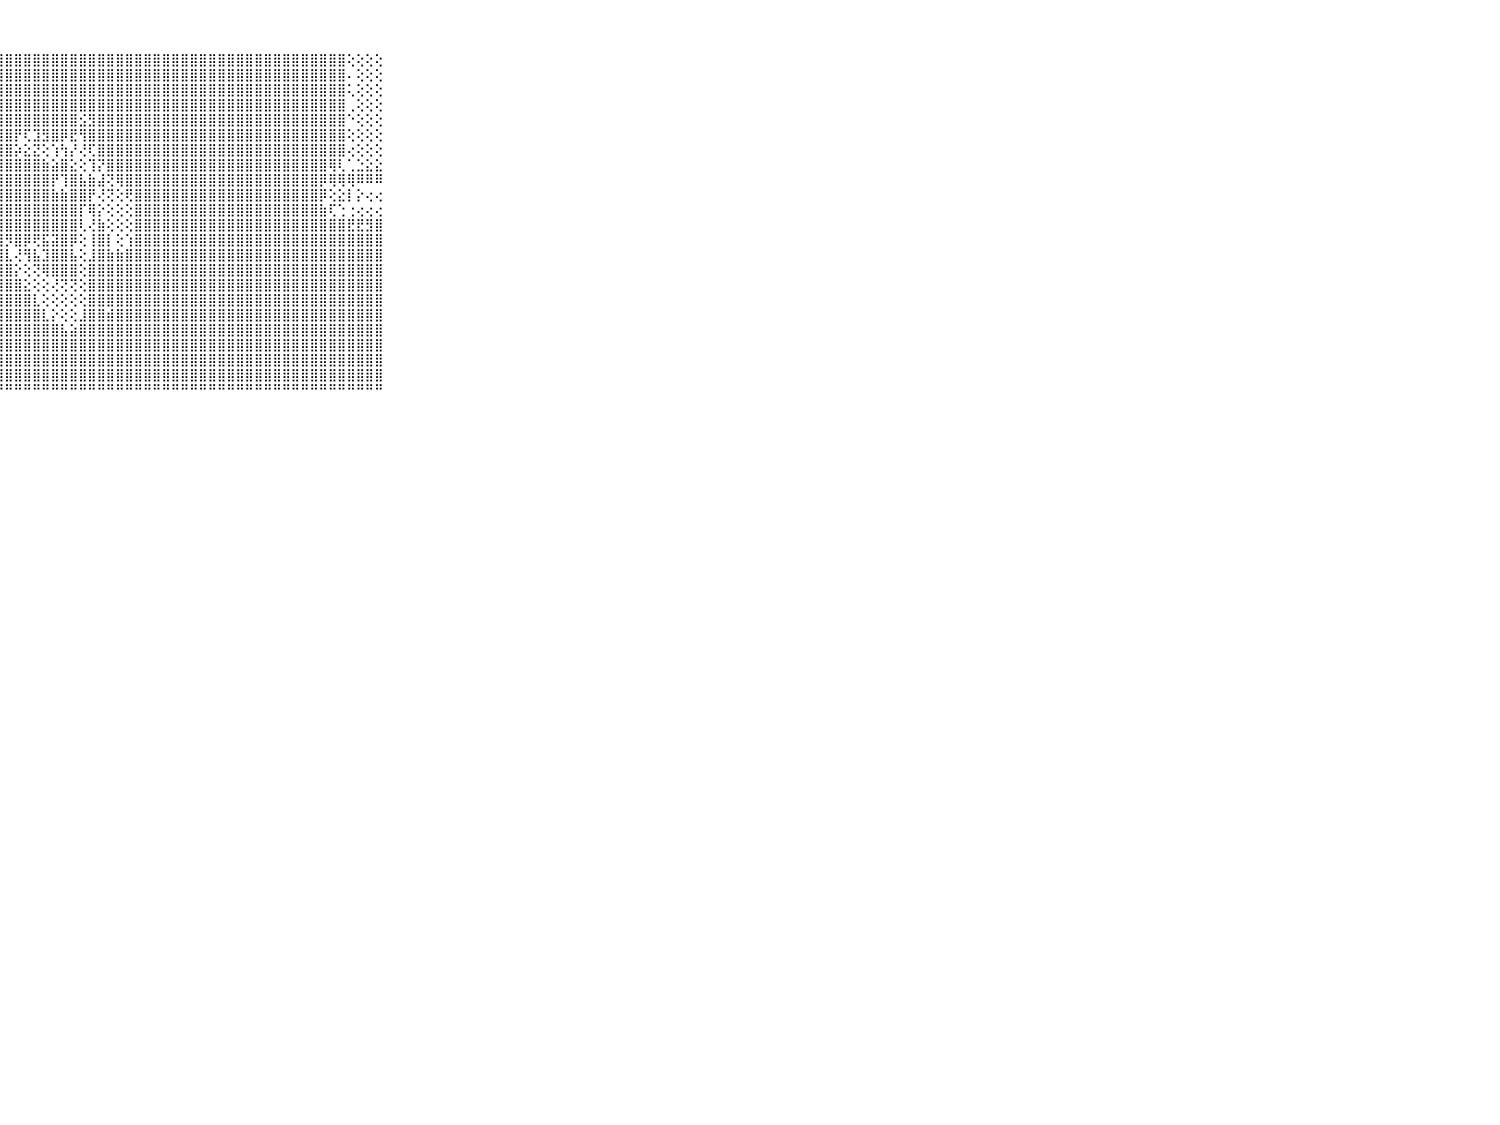

⠀⠀⠀⠀⠀⠀⠀⠀⠀⠀⠀⠀⠁⠀⢕⠑⢸⣿⣿⣿⣿⣿⣿⣿⣿⣿⣿⣿⣿⣿⣿⣿⣿⣿⣿⣿⣿⣿⣿⣿⣿⣿⣿⣿⣿⣿⣿⣿⣿⣿⣿⣿⣿⣿⣿⣿⣿⣿⣿⣿⣿⣿⣿⣿⣿⢕⢕⢕⢕⠀⠀⠀⠀⠀⠀⠀⠀⠀⠀⠀⠀
⠀⠀⠀⠀⠀⠀⠀⠀⠀⠀⠀⠀⠀⠀⠁⠀⢸⣿⣿⣿⣿⣿⣿⣿⣿⣿⣿⣿⣿⣿⣿⣿⣿⣿⣿⣿⣿⣿⣿⣿⣿⣿⣿⣿⣿⣿⣿⣿⣿⣿⣿⣿⣿⣿⣿⣿⣿⣿⣿⣿⣿⣿⣿⣿⣿⠄⢕⢕⢕⠀⠀⠀⠀⠀⠀⠀⠀⠀⠀⠀⠀
⠀⠀⠀⠀⠀⠀⠀⠀⠀⠀⠀⠀⢀⠄⠀⠀⢸⣿⣿⣿⣿⣿⣿⣿⣿⣿⣿⣿⣿⣿⣿⣿⣿⣿⣿⣿⣿⣿⣿⣿⣿⣿⣿⣿⣿⣿⣿⣿⣿⣿⣿⣿⣿⣿⣿⣿⣿⣿⣿⣿⣿⣿⣿⣿⣿⢅⢕⢕⢕⠀⠀⠀⠀⠀⠀⠀⠀⠀⠀⠀⠀
⠀⠀⠀⠀⠀⠀⠀⠀⠀⠀⠀⢄⠀⠁⠀⠀⢸⣿⣿⣿⣿⣿⣿⣿⣿⣿⣿⣿⣿⣿⣿⣿⣿⣿⣿⣿⣿⣿⣿⣿⣿⣿⣿⣿⣿⣿⣿⣿⣿⣿⣿⣿⣿⣿⣿⣿⣿⣿⣿⣿⣿⣿⣿⣿⣿⢀⢕⢕⢕⠀⠀⠀⠀⠀⠀⠀⠀⠀⠀⠀⠀
⠀⠀⠀⠀⠀⠀⠀⠀⠀⠀⠀⢄⢄⢄⢀⢅⢸⣿⣿⣿⣿⣿⣿⣿⣿⣿⣿⣿⣿⣿⣿⣿⣿⣿⣿⣿⣪⣻⣿⣿⣿⣿⣿⣿⣿⣿⣿⣿⣿⣿⣿⣿⣿⣿⣿⣿⣿⣿⣿⣿⣿⣿⣿⣿⣿⠑⢕⢕⢕⠀⠀⠀⠀⠀⠀⠀⠀⠀⠀⠀⠀
⠀⠀⠀⠀⠀⠀⠀⠀⠀⠀⠀⢕⢕⢕⢕⠅⢸⣿⣿⣿⣿⣿⣿⣿⣿⣿⣿⣿⣿⡟⢏⣹⣻⣿⡿⣟⢻⣿⣿⣿⣿⣿⣿⣿⣿⣿⣿⣿⣿⣿⣿⣿⣿⣿⣿⣿⣿⣿⣿⣿⣿⣿⣿⣿⣿⢕⢕⢕⢕⠀⠀⠀⠀⠀⠀⠀⠀⠀⠀⠀⠀
⠀⠀⠀⠀⠀⠀⠀⠀⠀⠀⠀⢕⢕⢕⢕⠄⢸⣿⣿⣿⣿⣿⣿⣿⣿⣿⣿⣿⣿⡵⣕⣝⢕⢱⢳⡜⢜⢏⣿⣿⣿⣿⣿⣿⣿⣿⣿⣿⣿⣿⣿⣿⣿⣿⣿⣿⣿⣿⣿⣿⣿⣿⣿⣿⣿⢔⢕⢕⢕⠀⠀⠀⠀⠀⠀⠀⠀⠀⠀⠀⠀
⠀⠀⠀⠀⠀⠀⠀⠀⠀⠀⠀⢕⢕⢕⢕⠑⢕⣿⣿⣿⣿⣿⣿⣿⣿⣿⣿⣿⣿⣿⣿⣿⣷⣵⣿⣕⢕⢹⡝⣿⣿⣿⣿⣿⣿⣿⣿⣿⣿⣿⣿⣿⣿⣿⣿⣿⣿⣿⣿⣿⣿⣿⣿⢿⢇⢁⣑⣕⣕⠀⠀⠀⠀⠀⠀⠀⠀⠀⠀⠀⠀
⠀⠀⠀⠀⠀⠀⠀⠀⠀⠀⠀⢕⢕⢕⢕⠀⢕⣿⣿⣿⣿⣿⣿⣿⣿⣿⣿⣿⣿⣿⣿⣿⣿⡟⢹⣿⣧⣷⣼⢝⢿⣿⣿⣿⣿⣿⣿⣿⣿⣿⣿⣿⣿⣿⣿⣿⣿⣿⣿⣿⣿⣿⡿⢿⢿⢿⠿⠿⠿⠀⠀⠀⠀⠀⠀⠀⠀⠀⠀⠀⠀
⠀⠀⠀⠀⠀⠀⠀⠀⠀⠀⠀⢱⣵⡕⢕⠀⢕⣿⣿⣿⣿⣿⣿⣿⣿⣿⣿⣿⣿⣿⣿⣿⣿⣷⣷⣿⣿⡟⢜⢝⢕⢟⣿⣿⣿⣿⣿⣿⣿⣿⣿⣿⣿⣿⣿⣿⣿⣿⣿⣿⣿⣿⡿⢕⣕⡇⡕⢔⢔⠀⠀⠀⠀⠀⠀⠀⠀⠀⠀⠀⠀
⠀⠀⠀⠀⠀⠀⠀⠀⠀⠀⠀⢸⢏⢕⢕⠀⢕⣿⣿⣿⣿⣿⣿⣿⣿⣿⣿⣿⣿⣿⣿⣿⣿⣿⣿⣿⡏⢿⡕⢕⢕⢕⣿⣿⣿⣿⣿⣿⣿⣿⣿⣿⣿⣿⣿⣿⣿⣿⣿⣿⣿⣿⣷⢏⢑⢐⢔⢔⢔⠀⠀⠀⠀⠀⠀⠀⠀⠀⠀⠀⠀
⠀⠀⠀⠀⠀⠀⠀⠀⠀⠀⠀⢸⡇⢕⢕⠅⢕⣿⣿⣿⣿⣿⣿⣿⣿⣿⣇⣽⣿⣿⣿⣿⣿⣿⣿⣿⢇⢜⣷⢕⢕⢕⣿⣿⣿⣿⣿⣿⣿⣿⣿⣿⣿⣿⣿⣿⣿⣿⣿⣿⣿⣿⣿⣿⣿⣟⣟⣻⣿⠀⠀⠀⠀⠀⠀⠀⠀⠀⠀⠀⠀
⠀⠀⠀⠀⠀⠀⠀⠀⠀⠀⠀⣼⢕⢕⢕⢔⢕⣿⣿⣿⣿⣿⣿⣿⣿⣿⣿⣿⡻⣿⡿⢟⣯⣽⣿⡿⢕⢸⣿⡇⢕⢱⣿⣿⣿⣿⣿⣿⣿⣿⣿⣿⣿⣿⣿⣿⣿⣿⣿⣿⣿⣿⣿⣿⣿⣿⣿⣿⣿⠀⠀⠀⠀⠀⠀⠀⠀⠀⠀⠀⠀
⠀⠀⠀⠀⠀⠀⠀⠀⠀⠀⠀⢝⡝⢕⢕⢕⢕⣿⣿⣿⣿⣿⣿⣿⣿⣿⣿⣿⣇⢜⢻⣧⣹⣿⣿⣧⢕⣸⣿⣷⣷⣿⣿⣿⣿⣿⣿⣿⣿⣿⣿⣿⣿⣿⣿⣿⣿⣿⣿⣿⣿⣿⣿⣿⣿⣿⣿⣿⣿⠀⠀⠀⠀⠀⠀⠀⠀⠀⠀⠀⠀
⠀⠀⠀⠀⠀⠀⠀⠀⠀⠀⠀⢕⢕⢕⢕⢑⢕⣿⣿⣿⣿⣿⣿⣿⣿⣿⣿⣿⣿⡕⢕⢝⢿⣿⣿⣿⢕⣿⣿⣿⣿⣿⣿⣿⣿⣿⣿⣿⣿⣿⣿⣿⣿⣿⣿⣿⣿⣿⣿⣿⣿⣿⣿⣿⣿⣿⣿⣿⣿⠀⠀⠀⠀⠀⠀⠀⠀⠀⠀⠀⠀
⠀⠀⠀⠀⠀⠀⠀⠀⠀⠀⠀⢕⢕⢕⢕⠕⢕⣿⣿⣿⣿⣿⣿⣿⣿⣿⣿⣿⣿⣿⣕⢕⢕⢜⢝⢝⢕⣿⣿⣿⣿⣿⣿⣿⣿⣿⣿⣿⣿⣿⣿⣿⣿⣿⣿⣿⣿⣿⣿⣿⣿⣿⣿⣿⣿⣿⣿⣿⣿⠀⠀⠀⠀⠀⠀⠀⠀⠀⠀⠀⠀
⠀⠀⠀⠀⠀⠀⠀⠀⠀⠀⠀⡕⢕⢕⢕⢕⢕⣿⣿⣿⣿⣿⣿⣿⣿⣿⣿⣿⣿⣿⣿⣇⢕⢕⢕⢕⢕⣿⣿⣿⣿⣿⣿⣿⣿⣿⣿⣿⣿⣿⣿⣿⣿⣿⣿⣿⣿⣿⣿⣿⣿⣿⣿⣿⣿⣿⣿⣿⣿⠀⠀⠀⠀⠀⠀⠀⠀⠀⠀⠀⠀
⠀⠀⠀⠀⠀⠀⠀⠀⠀⠀⠀⡇⢕⢕⢕⢕⢱⣿⣿⣿⣿⣿⣿⣿⣿⣿⣿⣿⣿⣿⣿⣿⣇⡕⢕⢕⣸⣿⣿⣾⣿⣿⣿⣿⣿⣿⣿⣿⣿⣿⣿⣿⣿⣿⣿⣿⣿⣿⣿⣿⣿⣿⣿⣿⣿⣿⣿⣿⣿⠀⠀⠀⠀⠀⠀⠀⠀⠀⠀⠀⠀
⠀⠀⠀⠀⠀⠀⠀⠀⠀⠀⠀⡇⢕⢕⢕⢕⢸⣿⣿⣿⣿⣿⣿⣿⣿⣿⣿⣿⣿⣿⣿⣿⣿⣿⣧⣵⣿⣿⣿⣿⣿⣿⣿⣿⣿⣿⣿⣿⣿⣿⣿⣿⣿⣿⣿⣿⣿⣿⣿⣿⣿⣿⣿⣿⣿⣿⣿⣿⣿⠀⠀⠀⠀⠀⠀⠀⠀⠀⠀⠀⠀
⠀⠀⠀⠀⠀⠀⠀⠀⠀⠀⠀⡇⢕⢕⢕⢕⢸⣿⣿⣿⣿⣿⣿⣿⣿⣿⣿⣿⣿⣿⣿⣿⣿⣿⣿⣿⣿⣿⣿⣿⣿⣿⣿⣿⣿⣿⣿⣿⣿⣿⣿⣿⣿⣿⣿⣿⣿⣿⣿⣿⣿⣿⣿⣿⣿⣿⣿⣿⣿⠀⠀⠀⠀⠀⠀⠀⠀⠀⠀⠀⠀
⠀⠀⠀⠀⠀⠀⠀⠀⠀⠀⠀⡇⢜⢕⢕⢕⢸⣿⣿⣿⣿⣿⣿⣿⣿⣿⣿⣿⣿⣿⣿⣿⣿⣿⣿⣿⣿⣿⣿⣿⣿⣿⣿⣿⣿⣿⣿⣿⣿⣿⣿⣿⣿⣿⣿⣿⣿⣿⣿⣿⣿⣿⣿⣿⣿⣿⣿⣿⣿⠀⠀⠀⠀⠀⠀⠀⠀⠀⠀⠀⠀
⠀⠀⠀⠀⠀⠀⠀⠀⠀⠀⠀⢕⢕⡕⢕⢕⢸⣿⣿⣿⣿⣿⣿⣿⣿⣿⣿⣿⣿⣿⣿⣿⣿⣿⣿⣿⣿⣿⣿⣿⣿⣿⣿⣿⣿⣿⣿⣿⣿⣿⣿⣿⣿⣿⣿⣿⣿⣿⣿⣿⣿⣿⣿⣿⣿⣿⣿⣿⣿⠀⠀⠀⠀⠀⠀⠀⠀⠀⠀⠀⠀
⠀⠀⠀⠀⠀⠀⠀⠀⠀⠀⠀⠘⠑⠑⠑⠑⠘⠛⠛⠛⠛⠛⠛⠛⠛⠛⠛⠛⠛⠛⠛⠛⠛⠛⠛⠛⠛⠛⠛⠛⠛⠛⠛⠛⠛⠛⠛⠛⠛⠛⠛⠛⠛⠛⠛⠛⠛⠛⠛⠛⠛⠛⠛⠛⠛⠛⠛⠛⠛⠀⠀⠀⠀⠀⠀⠀⠀⠀⠀⠀⠀